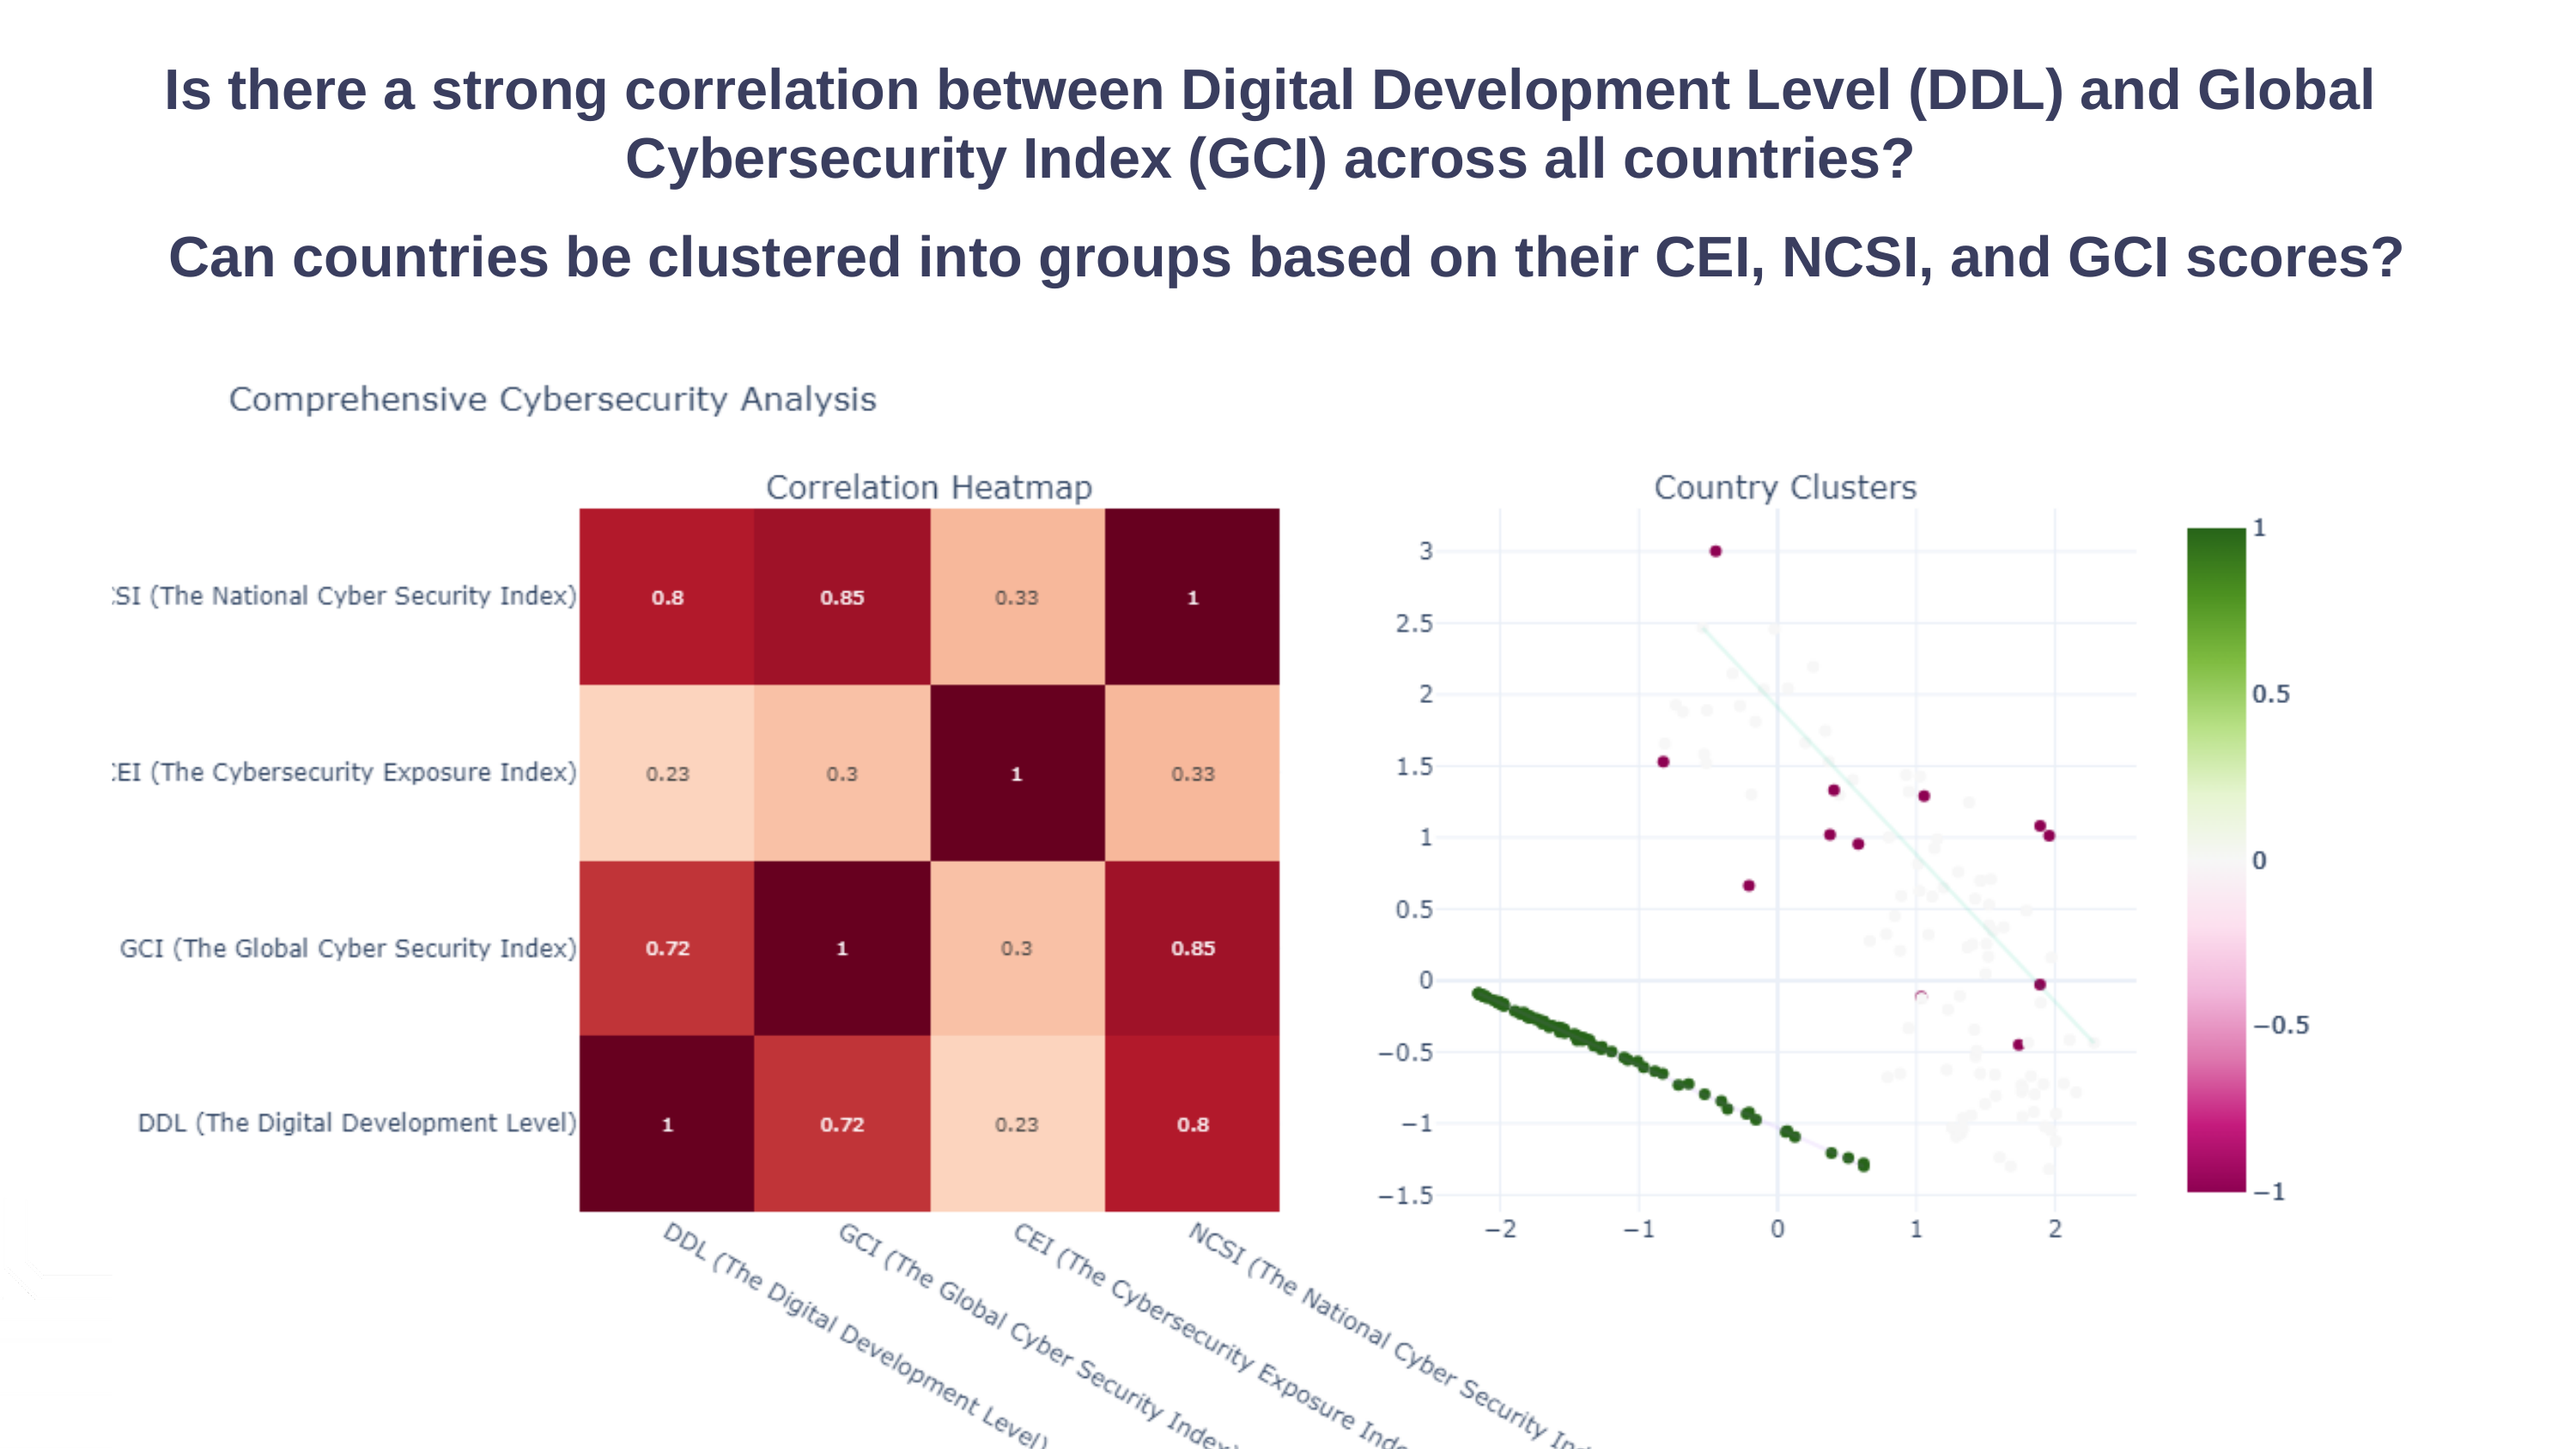

Is there a strong correlation between Digital Development Level (DDL) and Global Cybersecurity Index (GCI) across all countries?
Can countries be clustered into groups based on their CEI, NCSI, and GCI scores?